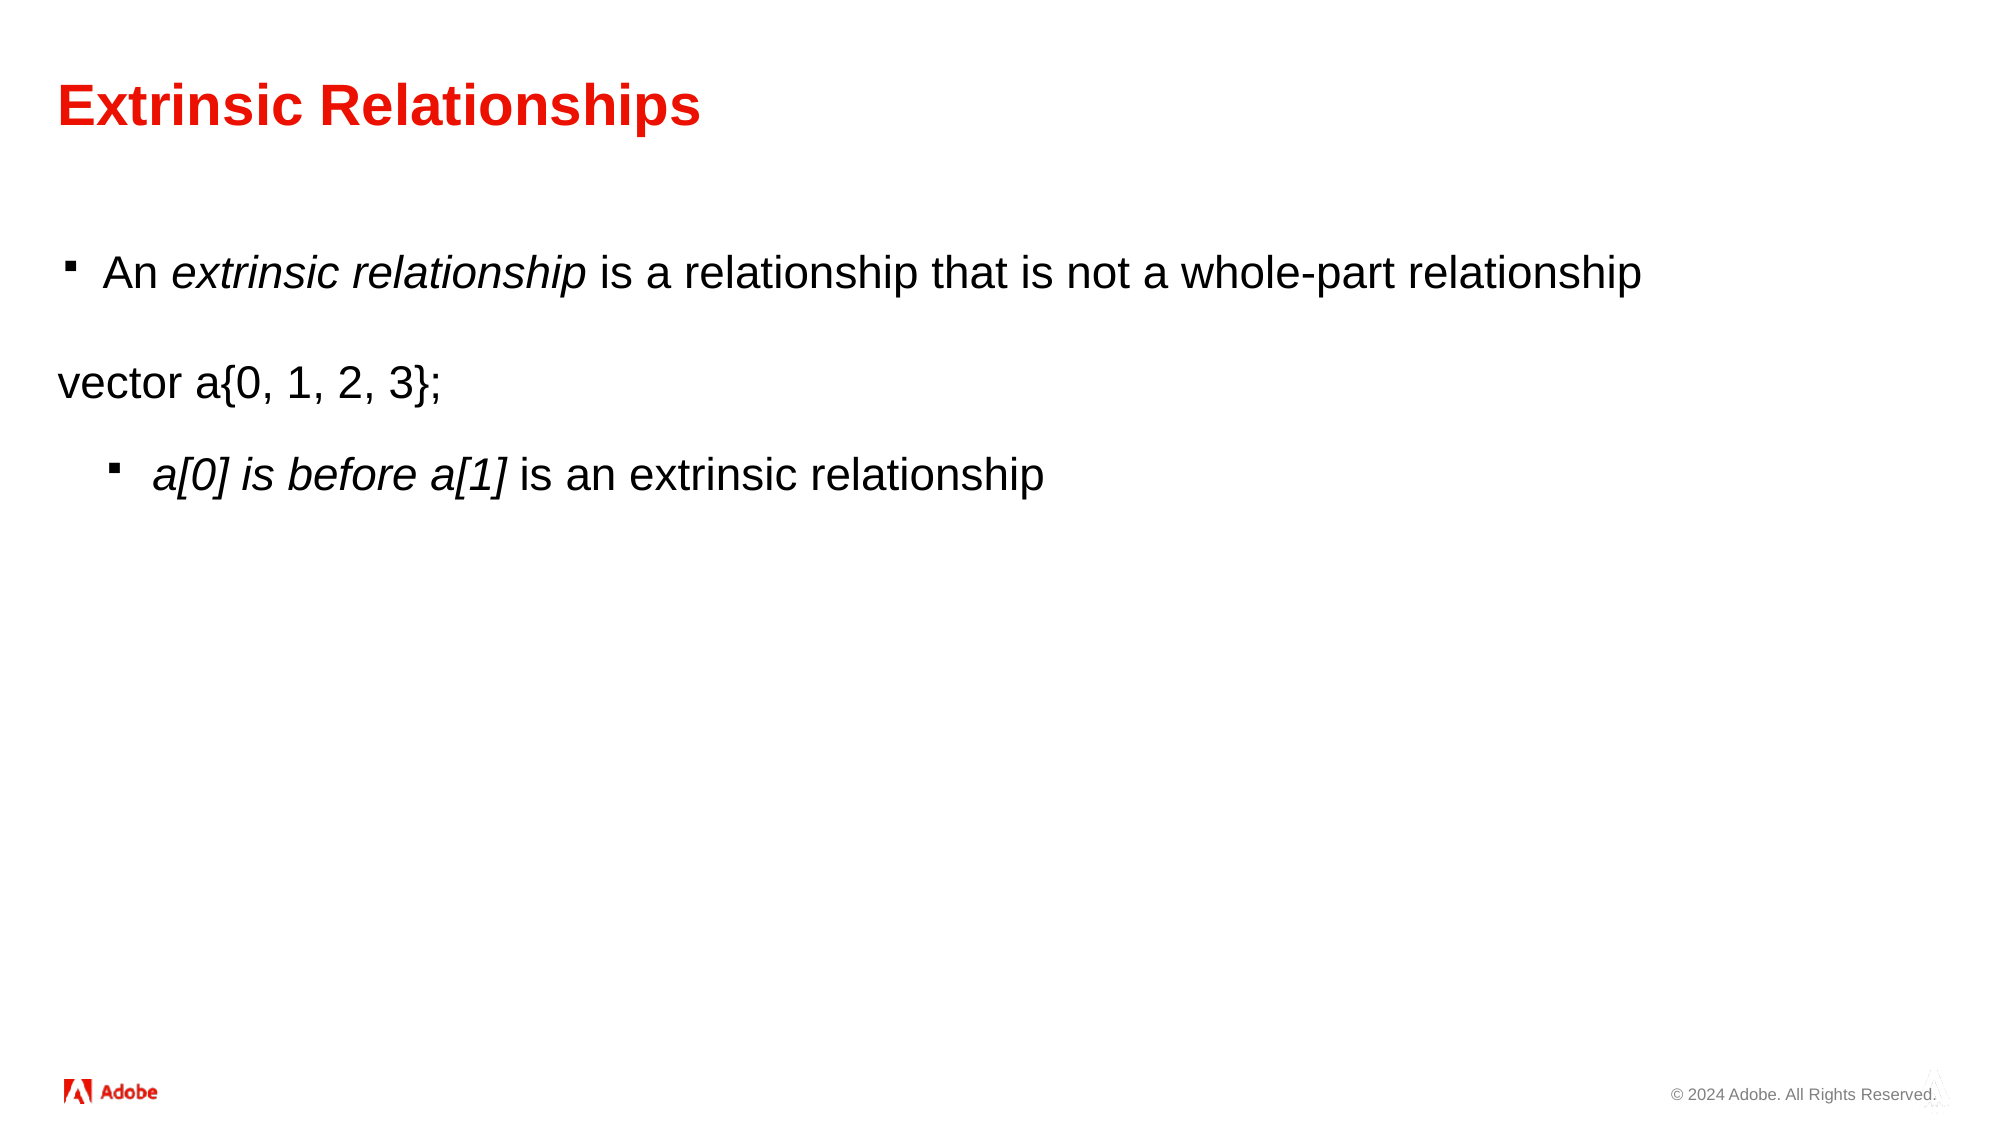

# Extrinsic Relationships
An extrinsic relationship is a relationship that is not a whole-part relationship

vector a{0, 1, 2, 3};
a[0] is before a[1] is an extrinsic relationship
59